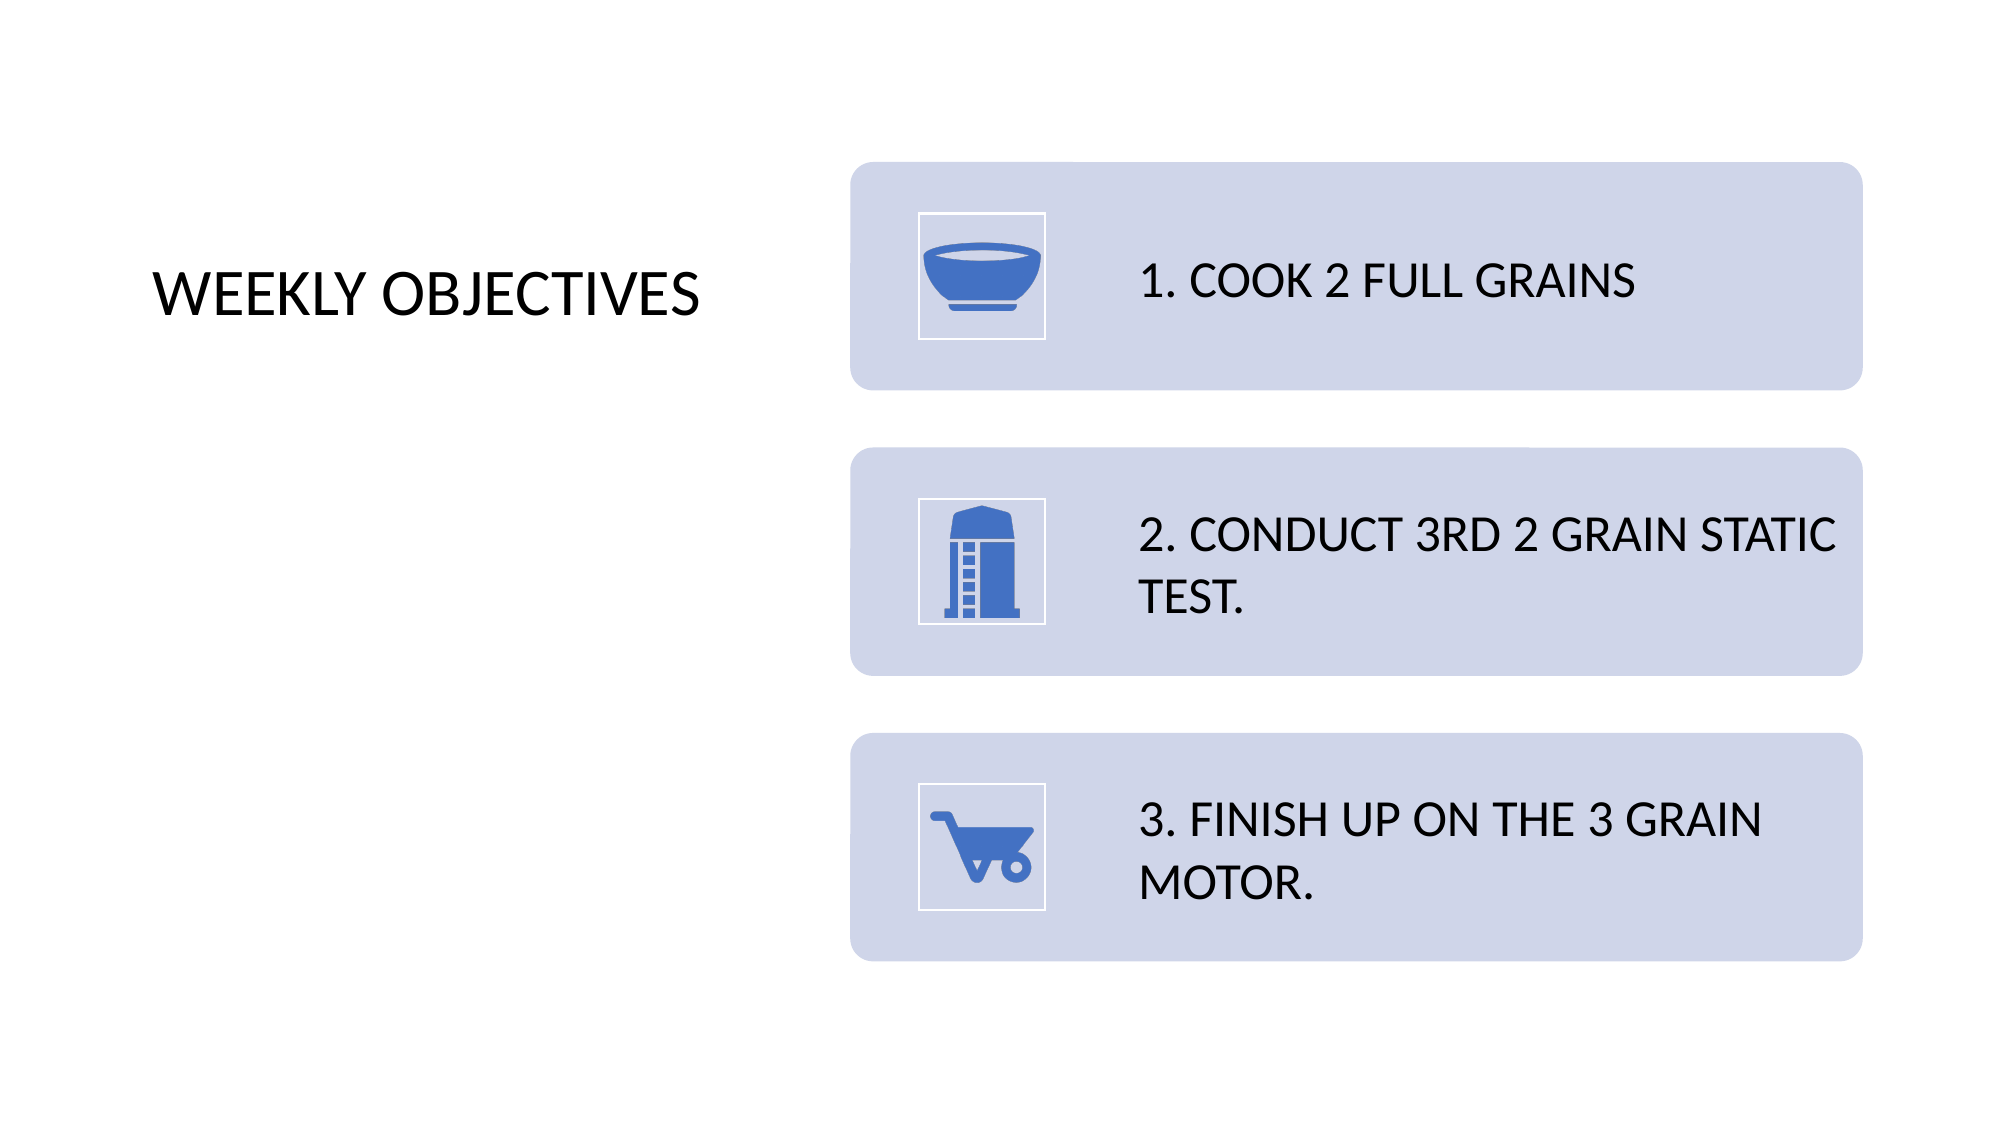

# WEEKLY OBJECTIVES
1. COOK 2 FULL GRAINS
2. CONDUCT 3RD 2 GRAIN STATIC TEST.
3. FINISH UP ON THE 3 GRAIN MOTOR.